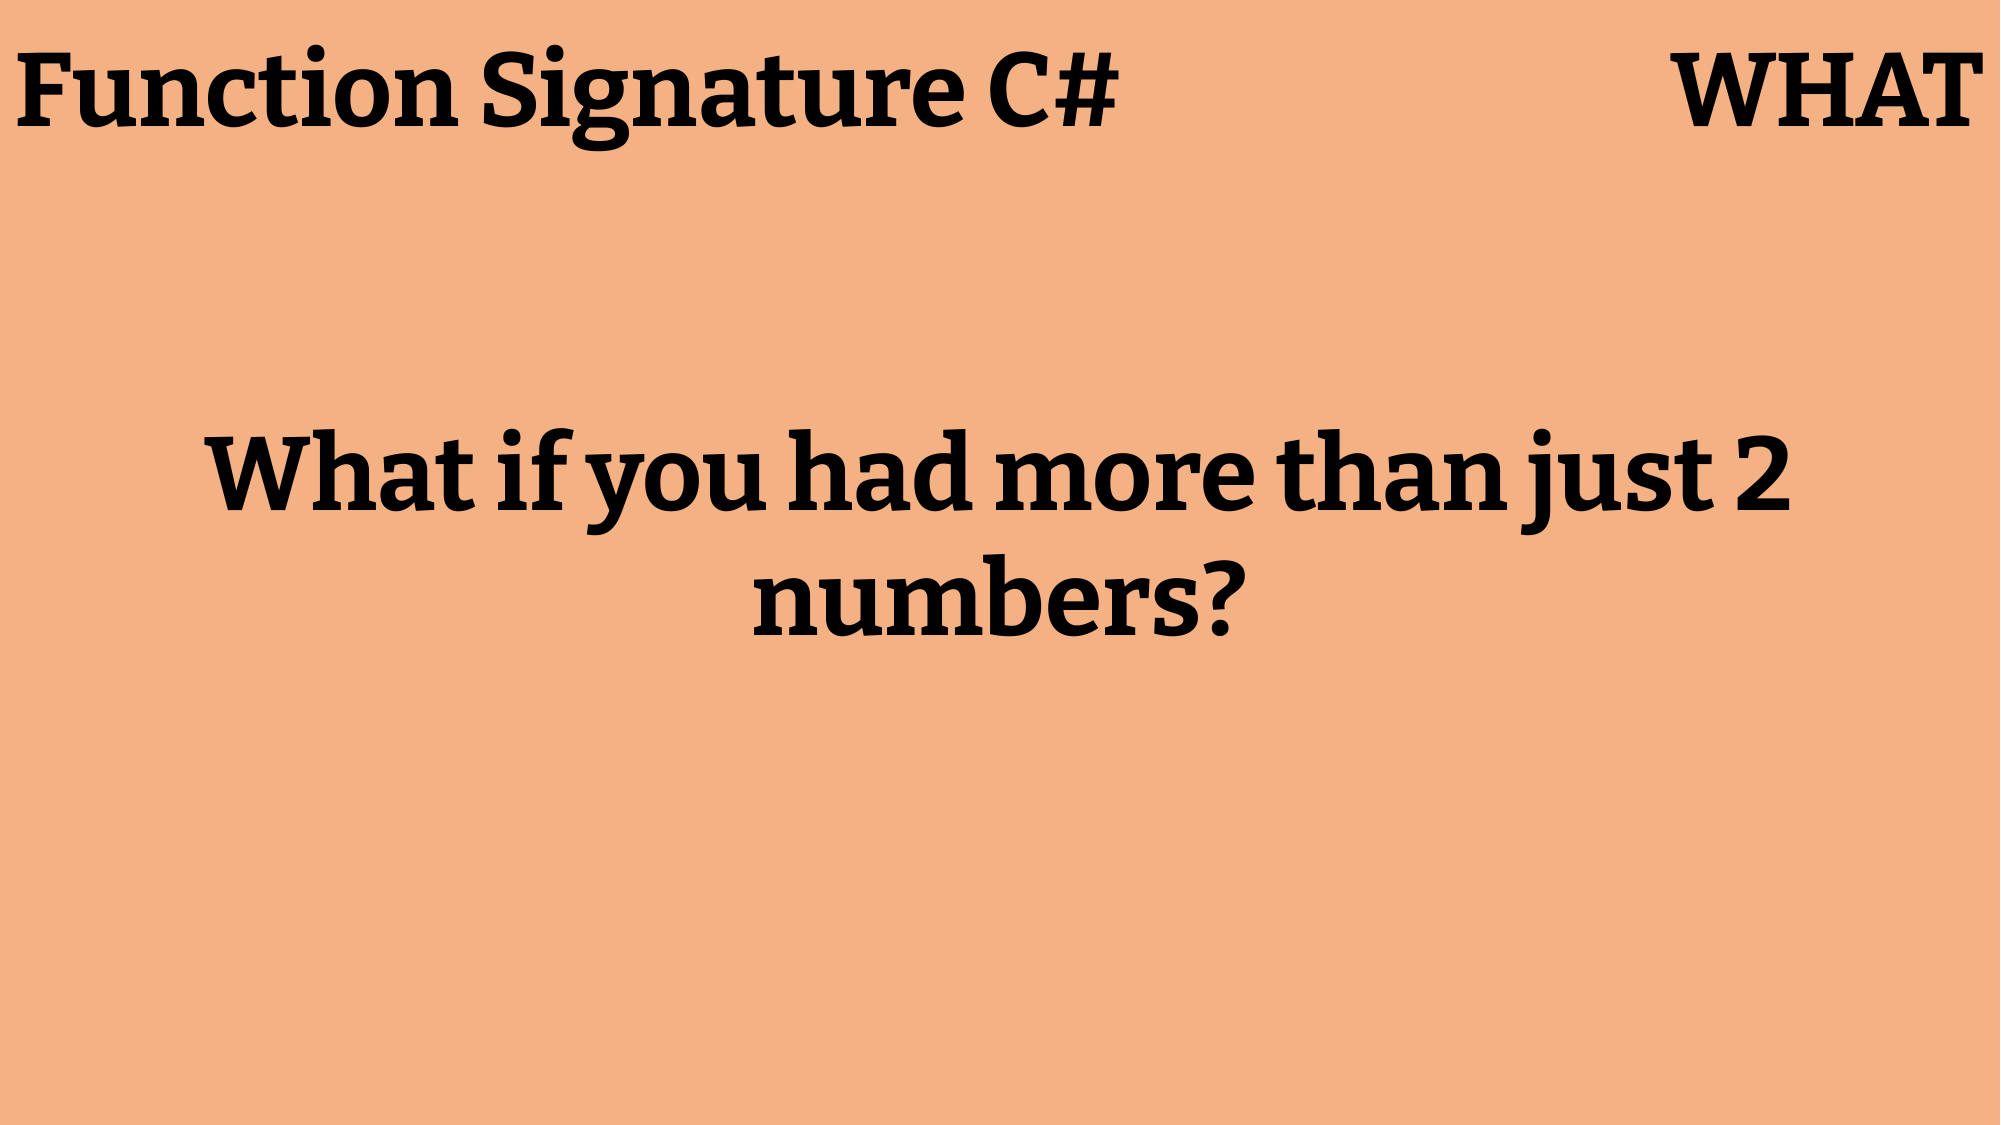

Function Signature C#
WHAT
What if you had more than just 2 numbers?